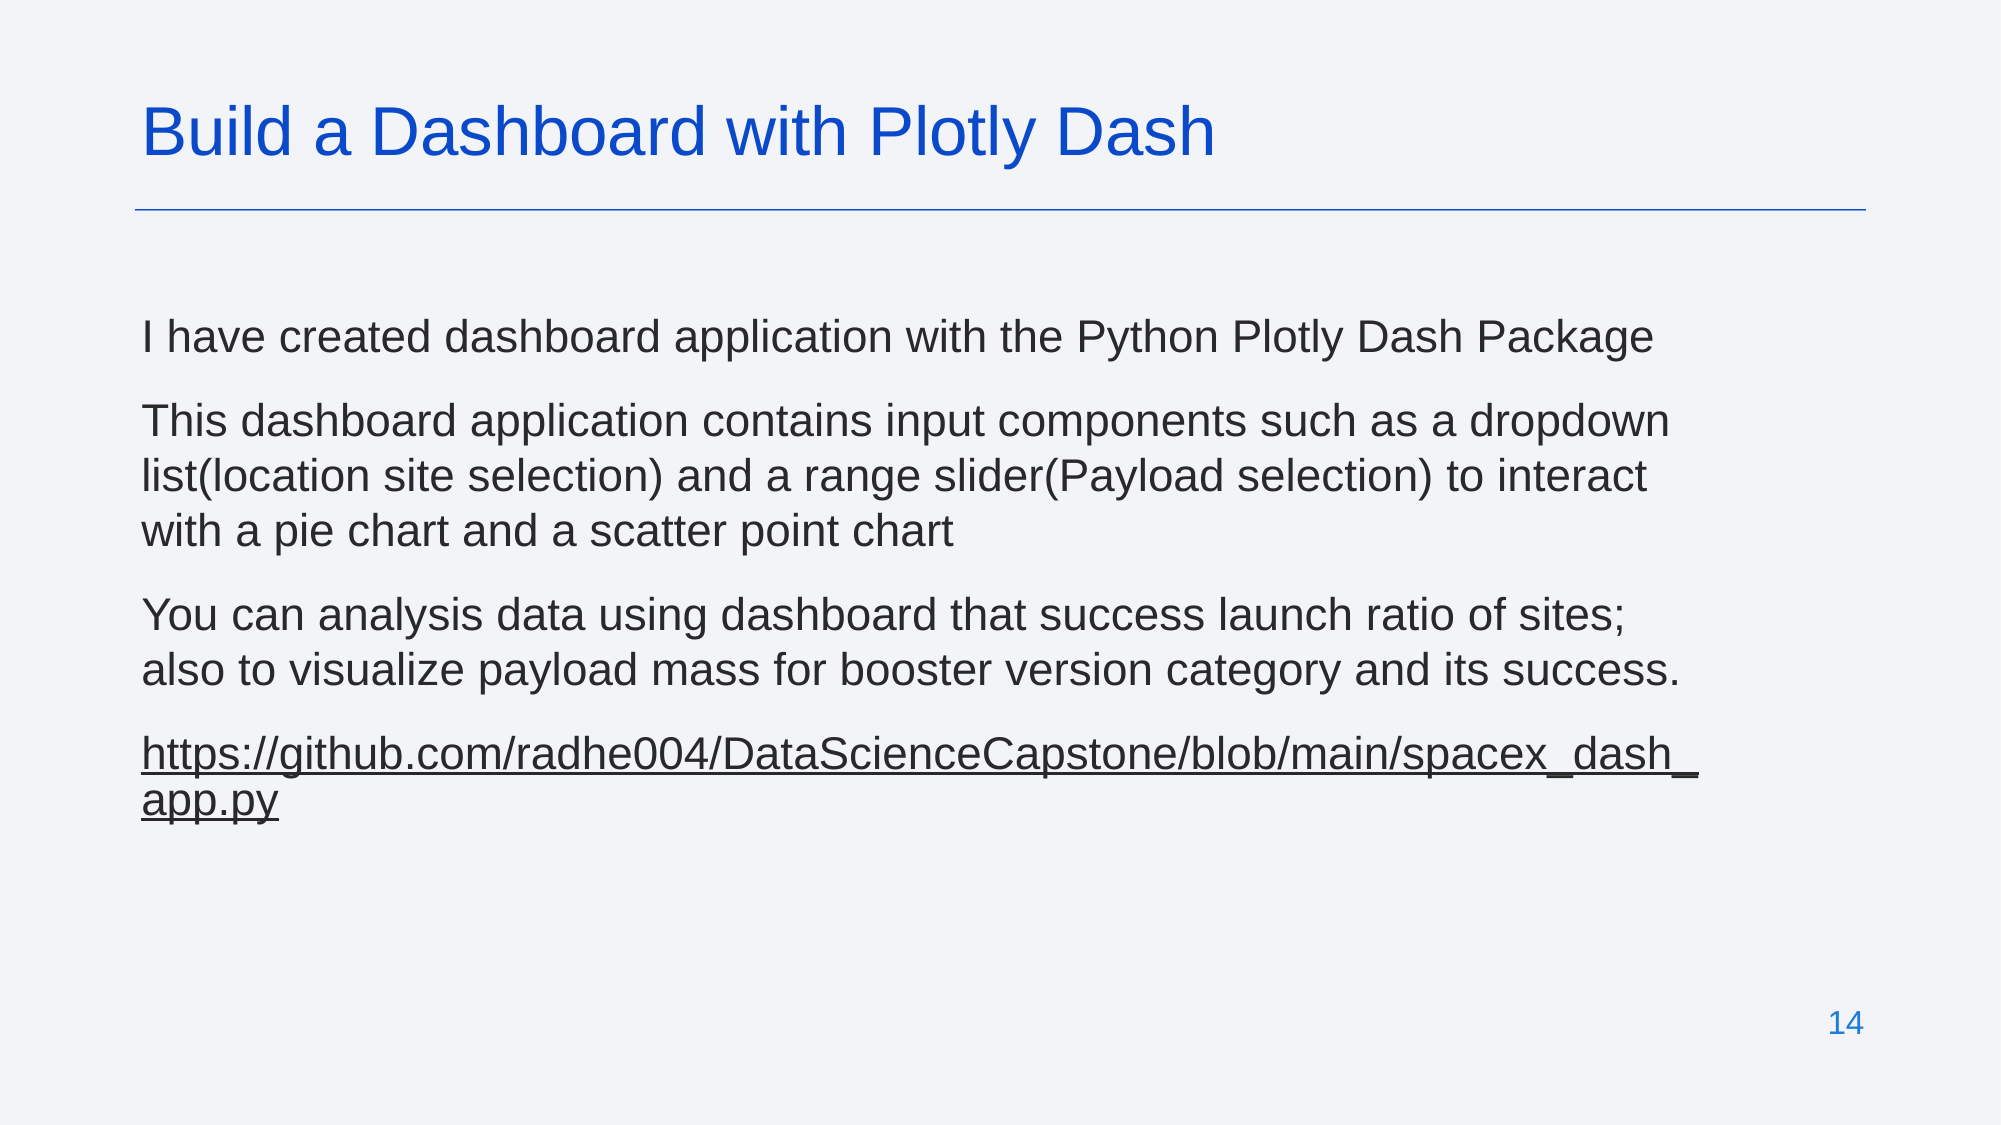

Build a Dashboard with Plotly Dash
I have created dashboard application with the Python Plotly Dash Package
This dashboard application contains input components such as a dropdown list(location site selection) and a range slider(Payload selection) to interact with a pie chart and a scatter point chart
You can analysis data using dashboard that success launch ratio of sites; also to visualize payload mass for booster version category and its success.
https://github.com/radhe004/DataScienceCapstone/blob/main/spacex_dash_app.py
14